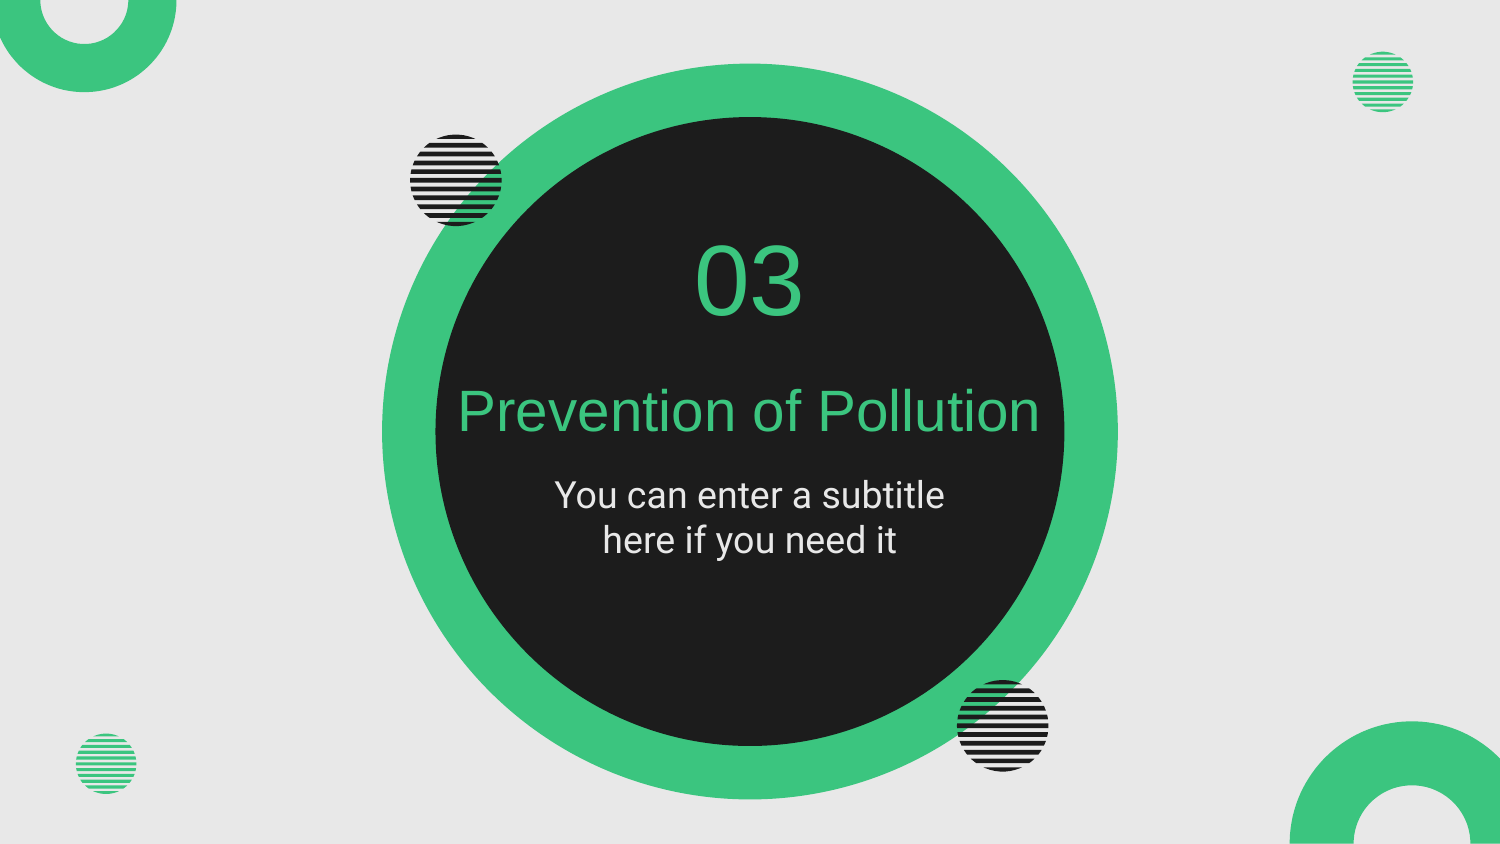

03
# Prevention of Pollution
You can enter a subtitle here if you need it